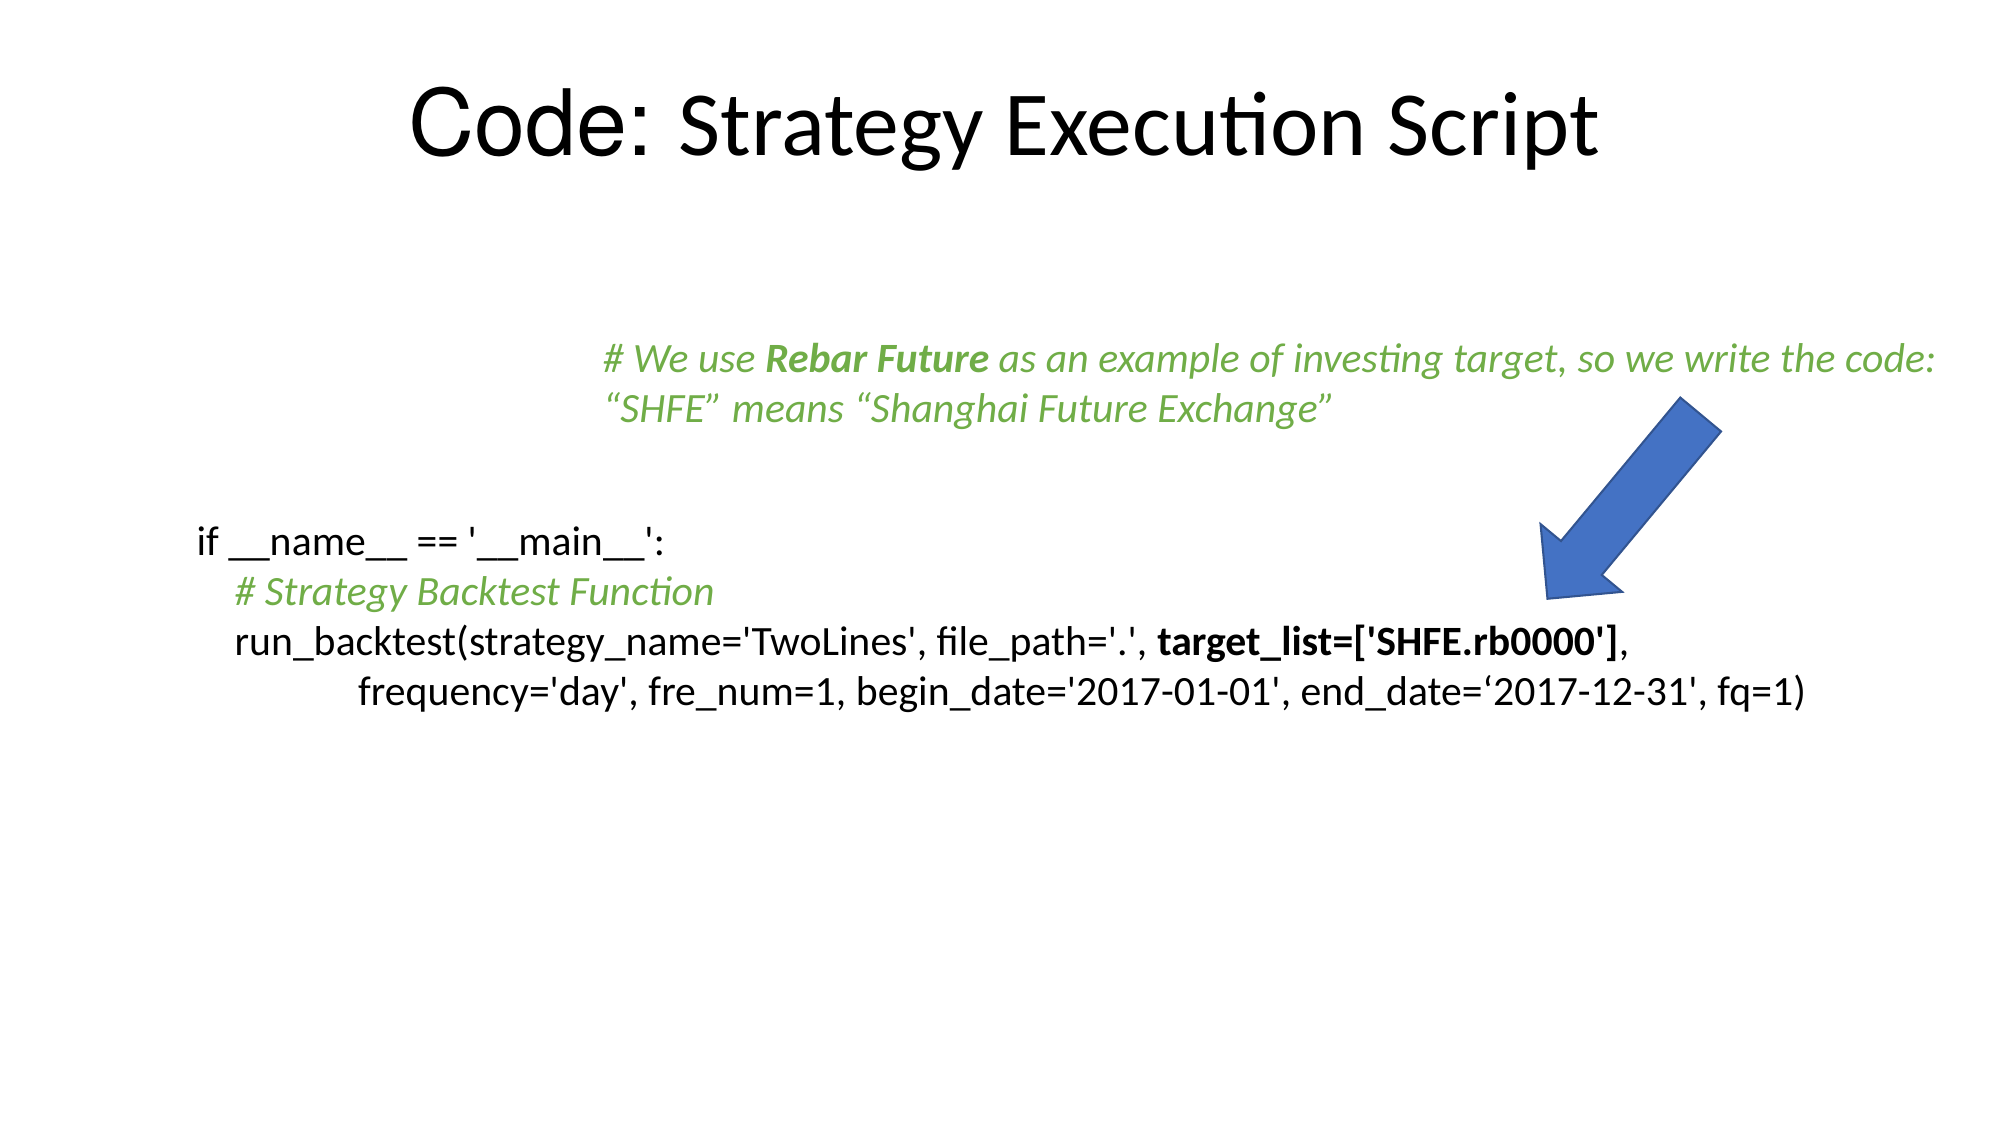

# Code: Strategy Execution Script
# We use Rebar Future as an example of investing target, so we write the code:
“SHFE” means “Shanghai Future Exchange”

if __name__ == '__main__':
    # Strategy Backtest Function
    run_backtest(strategy_name='TwoLines', file_path='.', target_list=['SHFE.rb0000'],
                 frequency='day', fre_num=1, begin_date='2017-01-01', end_date=‘2017-12-31', fq=1)